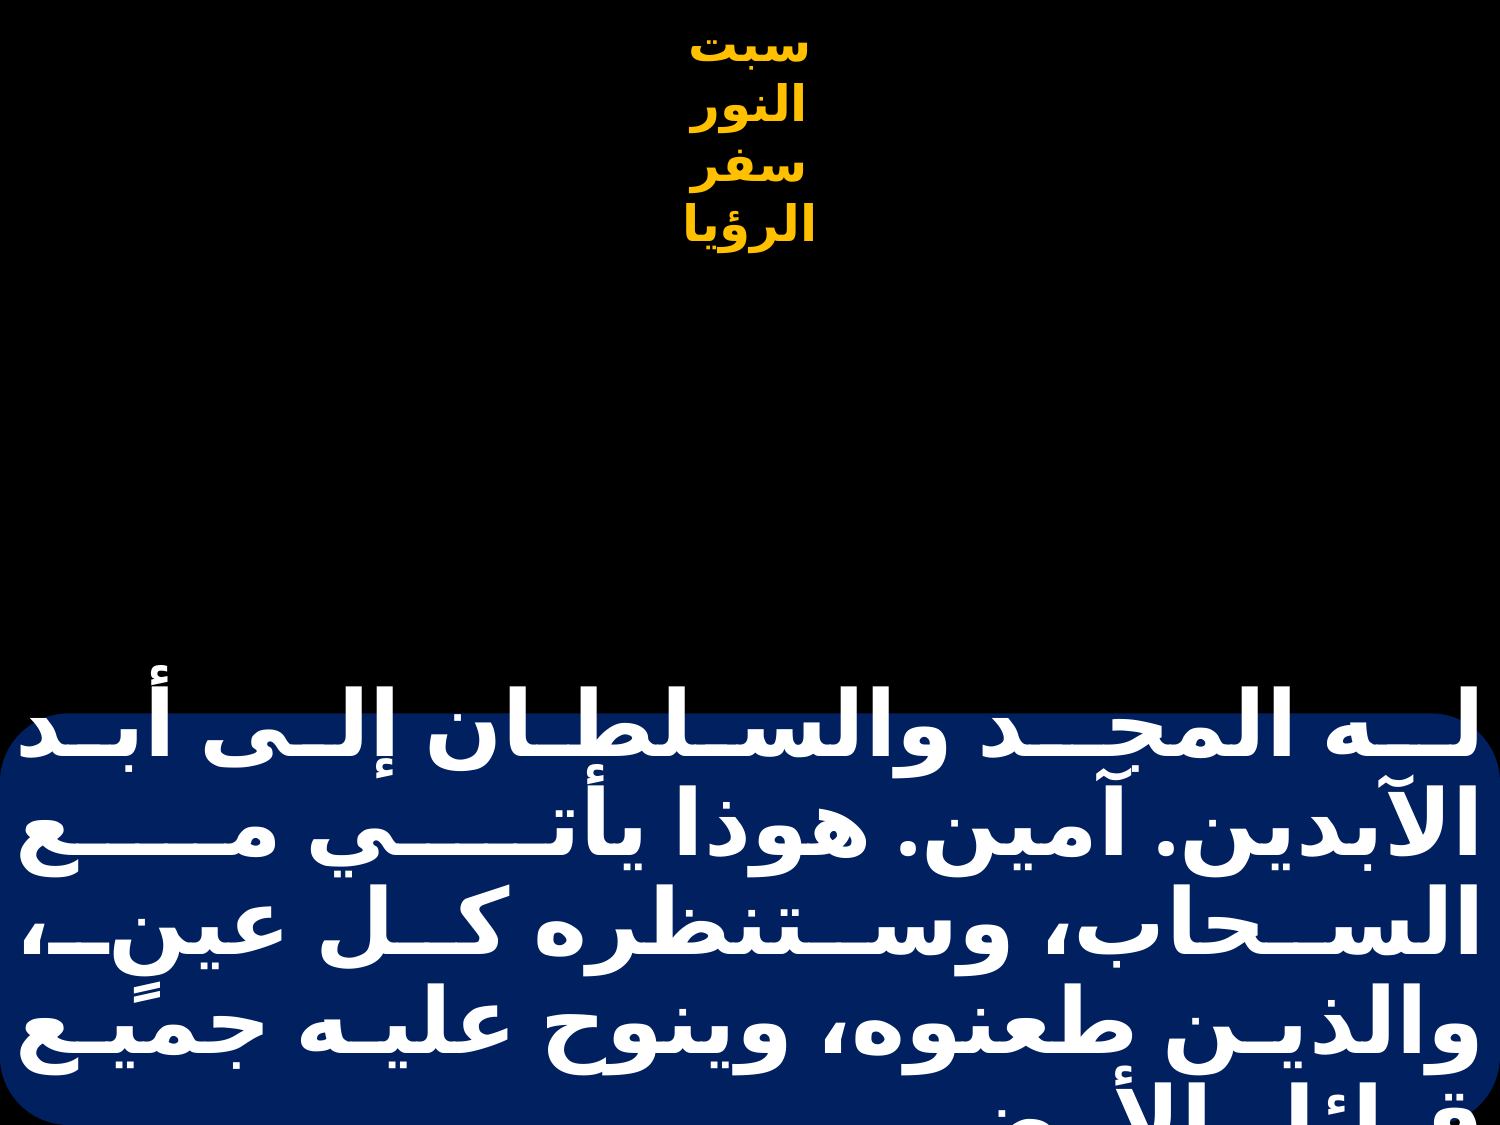

# لـه المجـد والسلطـان إلى أبد الآبدين. آمين. هوذا يأتي مع السحاب، وستنظره كل عينٍ، والذين طعنوه، وينوح عليه جميع قبائل الأرض.